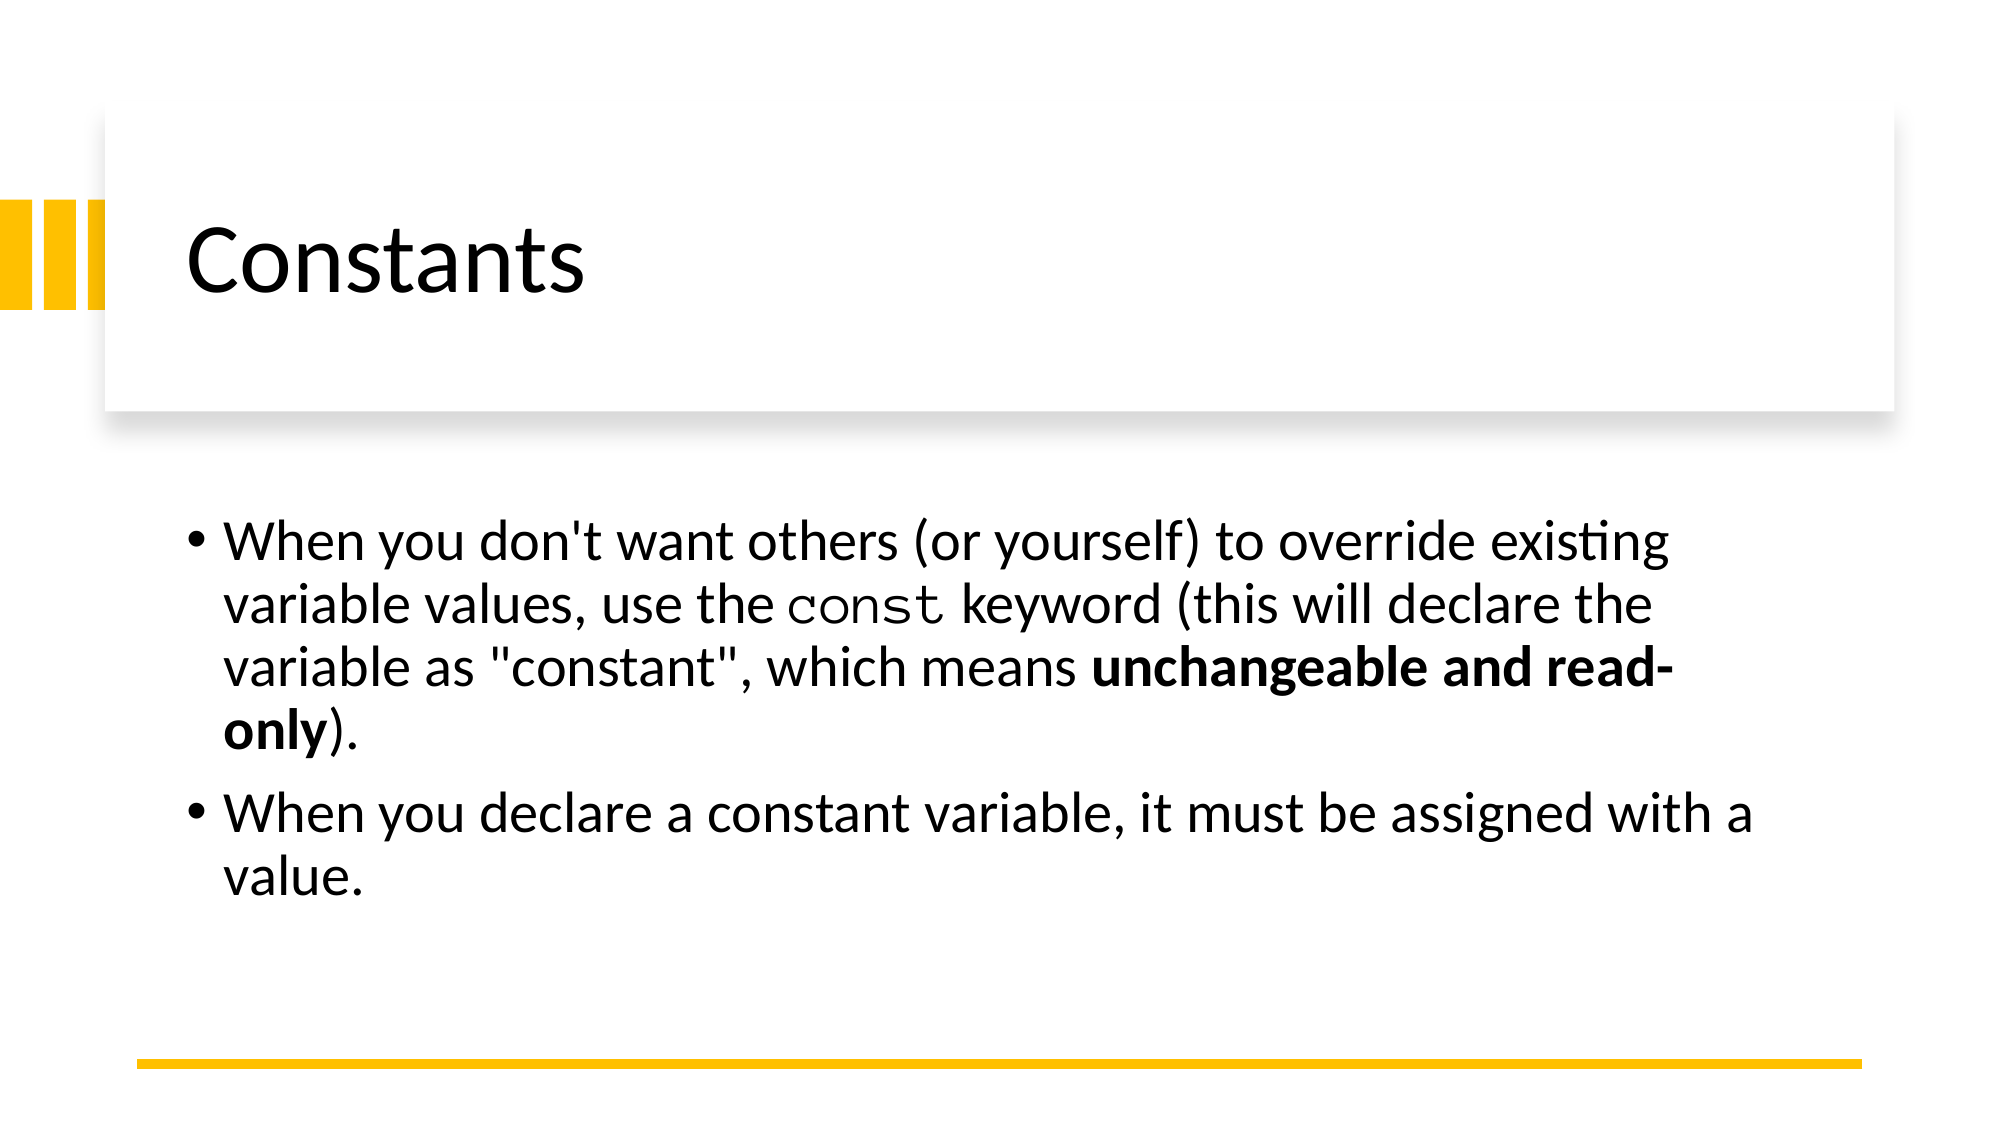

# Constants

When you don't want others (or yourself) to override existing variable values, use the const keyword (this will declare the variable as "constant", which means unchangeable and read-only).
When you declare a constant variable, it must be assigned with a value.